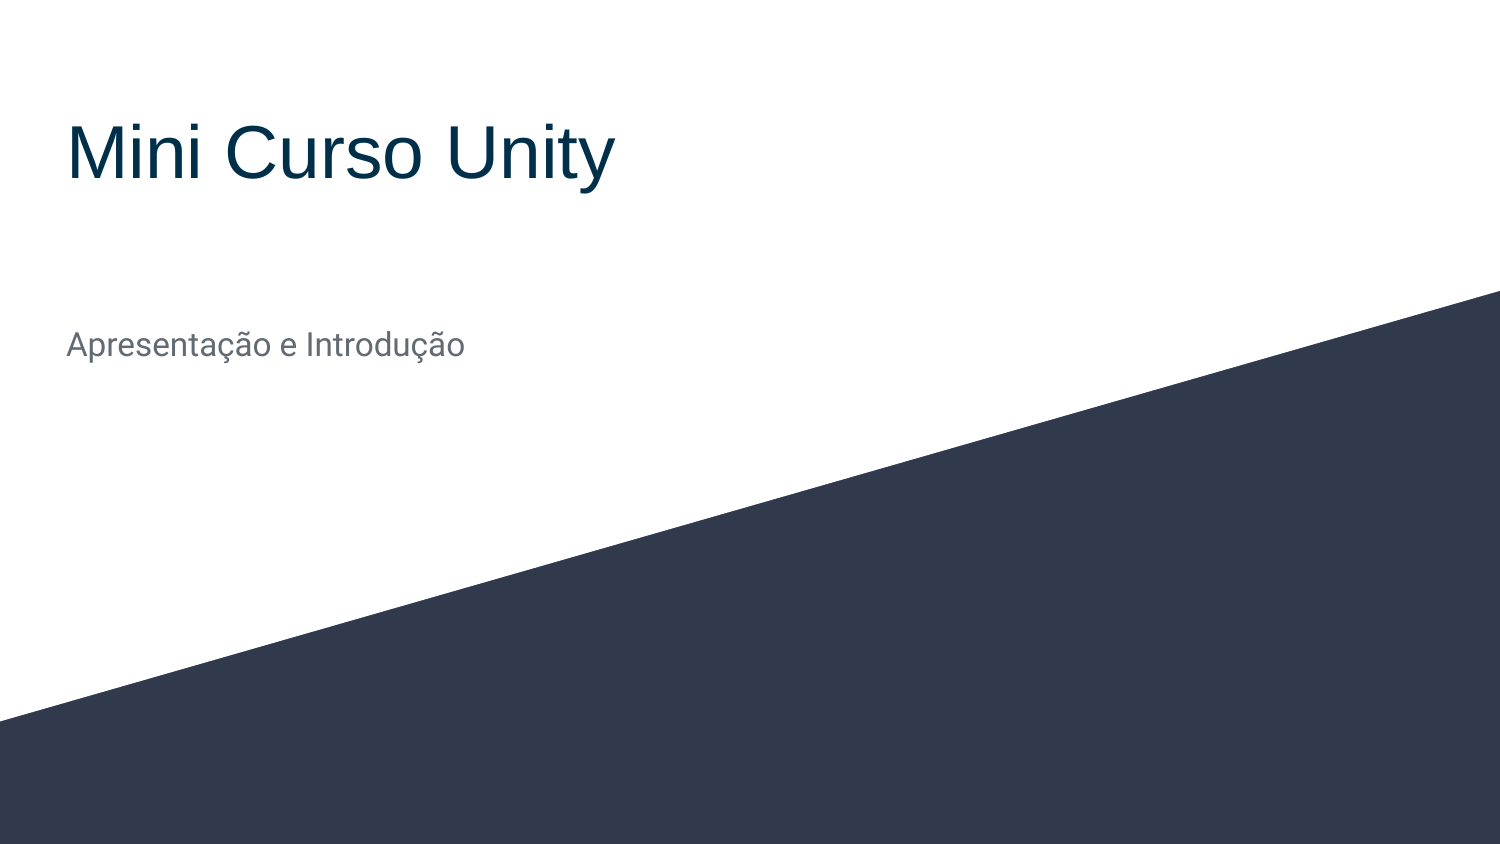

# Mini Curso Unity
Apresentação e Introdução